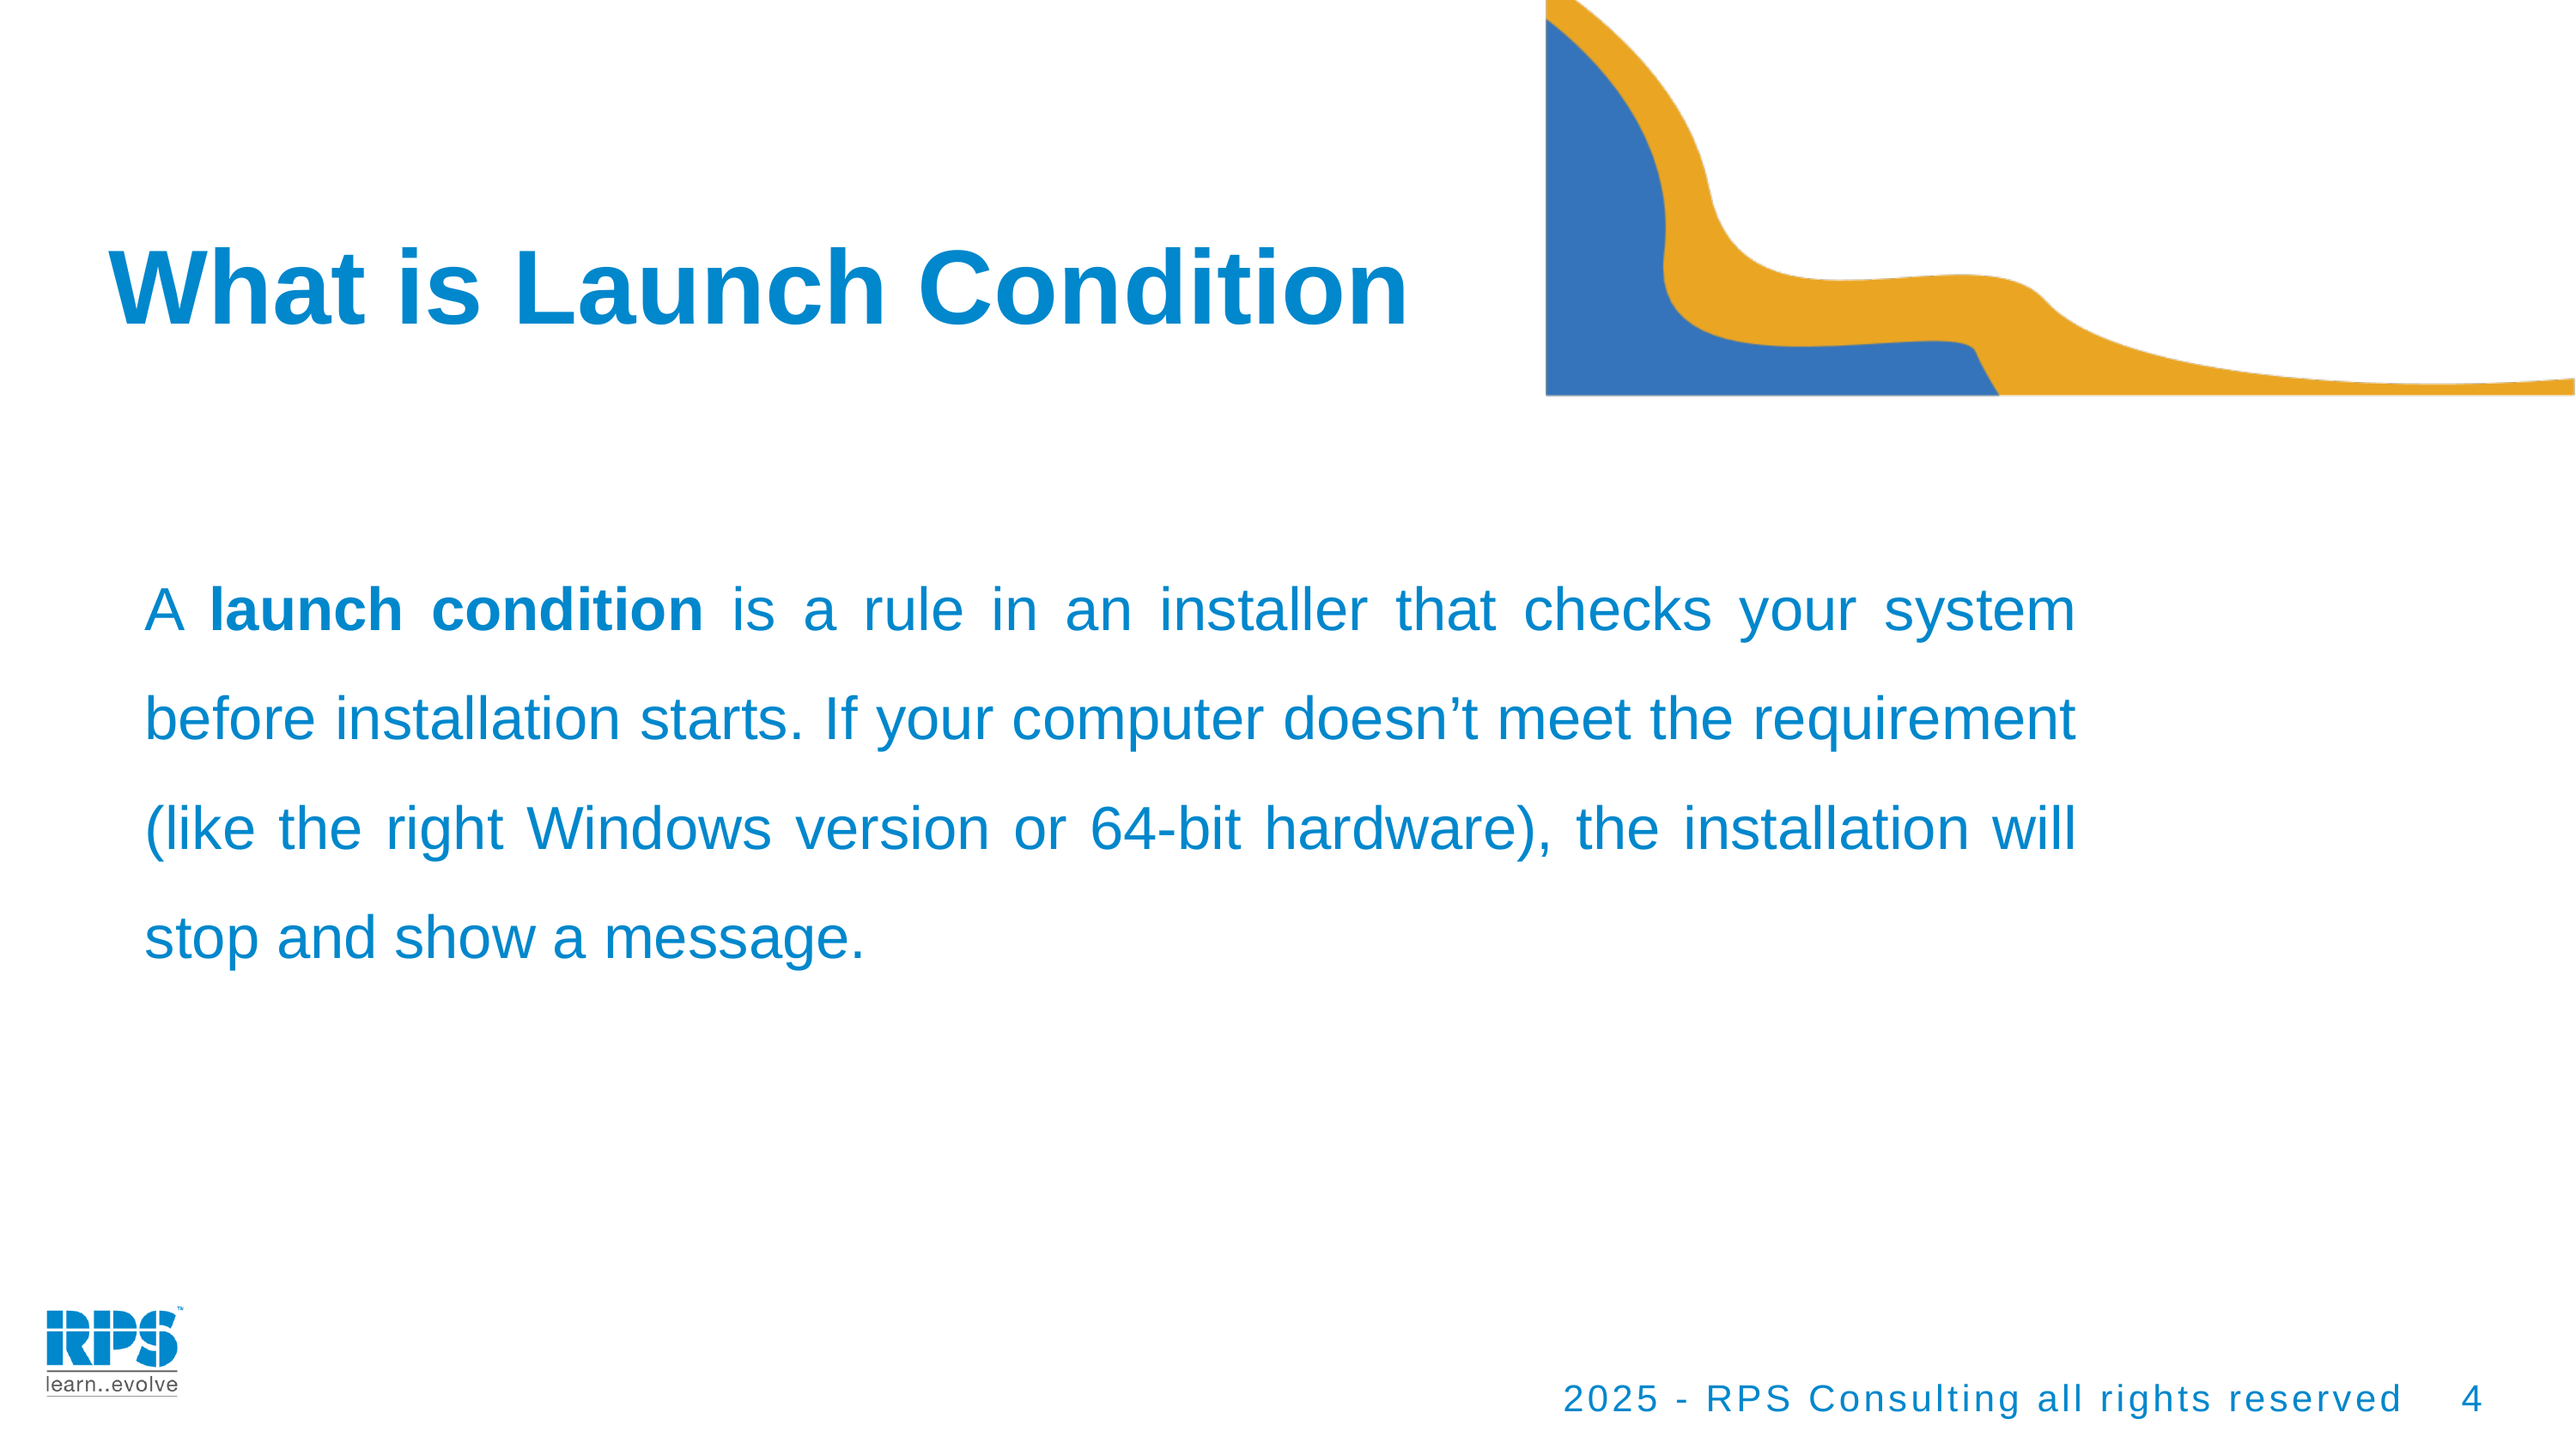

What is Launch Condition
A launch condition is a rule in an installer that checks your system before installation starts. If your computer doesn’t meet the requirement (like the right Windows version or 64-bit hardware), the installation will stop and show a message.

2025 - RPS Consulting all rights reserved    4